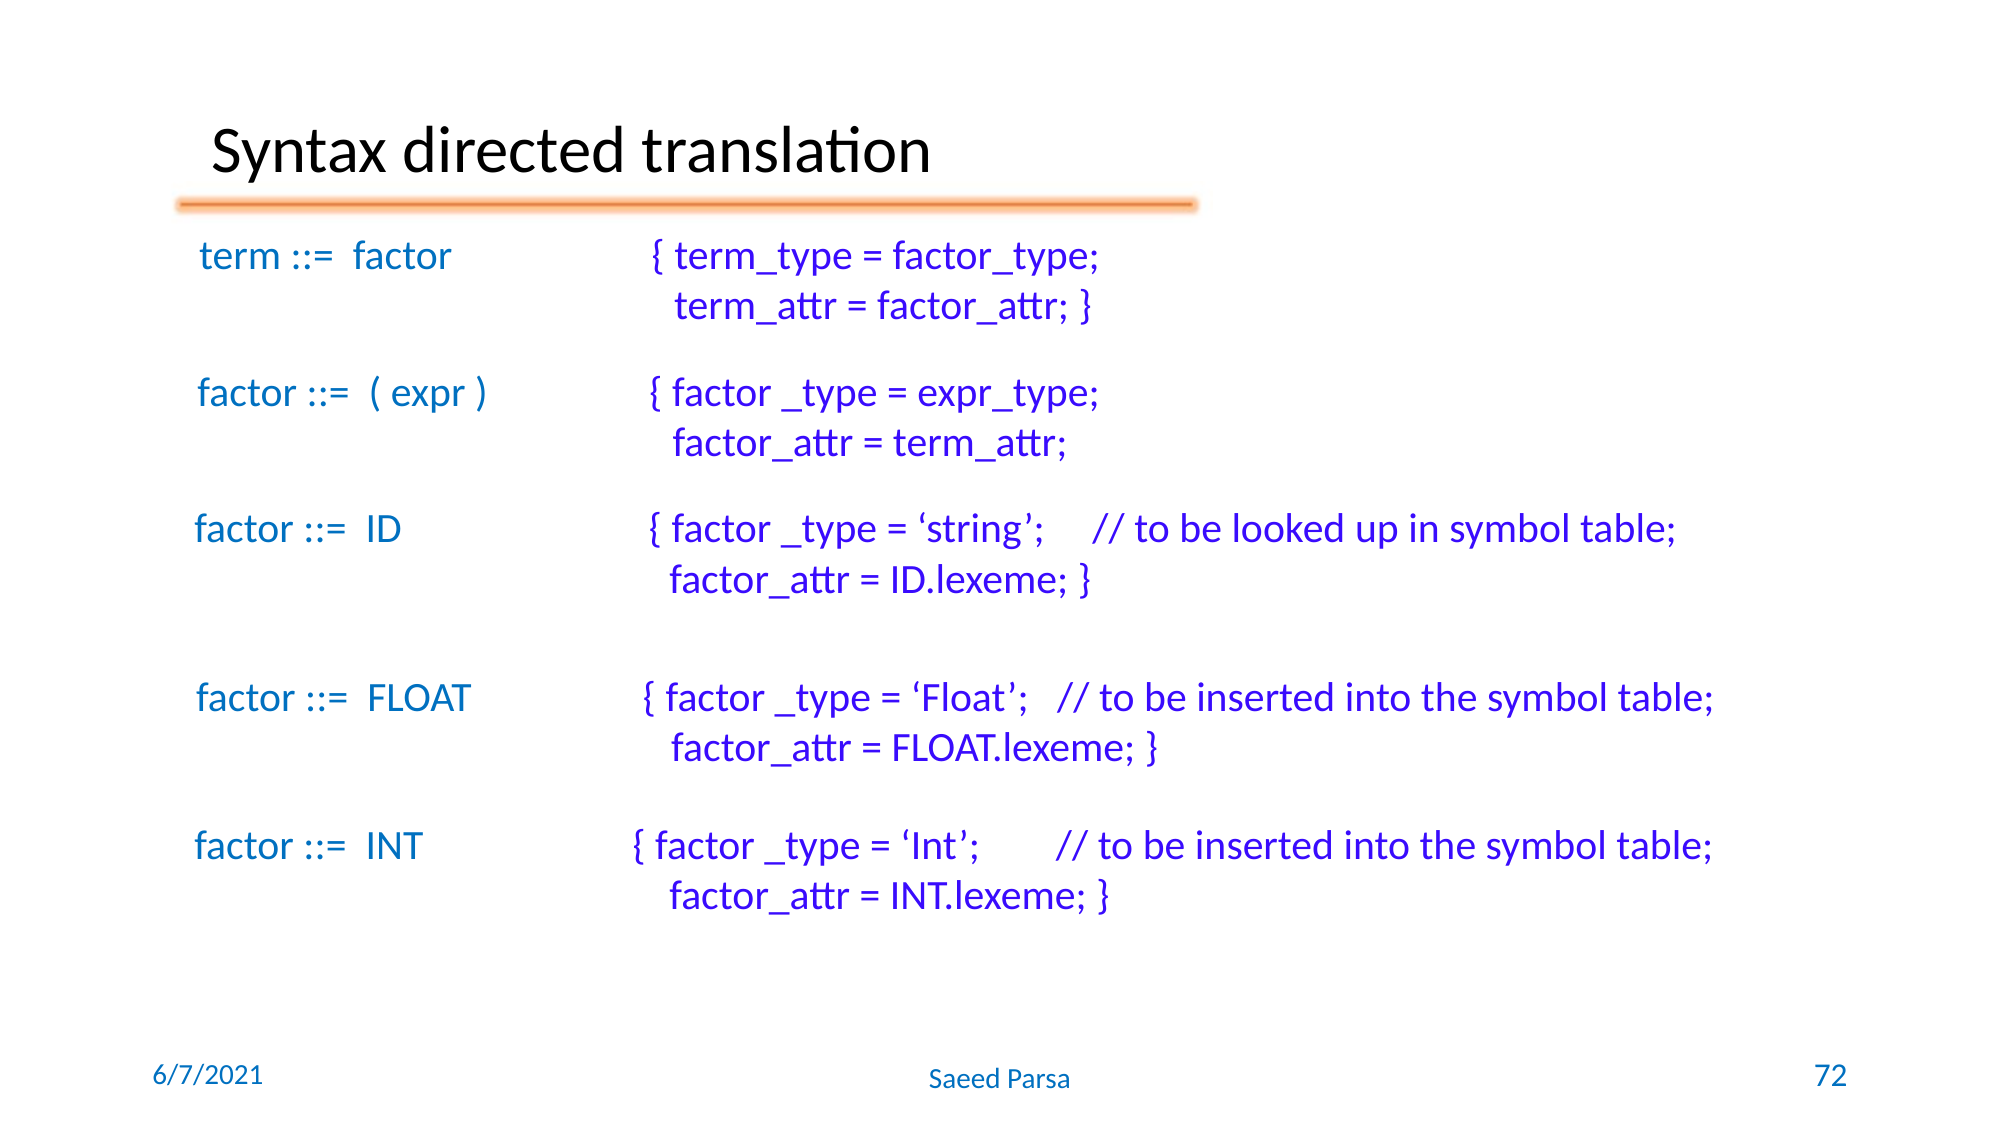

Syntax directed translation
term ::=  factor                     { term_type = factor_type;
                                                  term_attr = factor_attr; }
factor ::=  ( expr )                 { factor _type = expr_type;
                                                  factor_attr = term_attr;
factor ::=  ID                          { factor _type = ‘string’;     // to be looked up in symbol table;
                                                  factor_attr = ID.lexeme; }

factor ::=  FLOAT                  { factor _type = ‘Float’;   // to be inserted into the symbol table;
                                                  factor_attr = FLOAT.lexeme; }

factor ::=  INT                      { factor _type = ‘Int’;        // to be inserted into the symbol table;
                                                  factor_attr = INT.lexeme; }
6/7/2021
Saeed Parsa
72